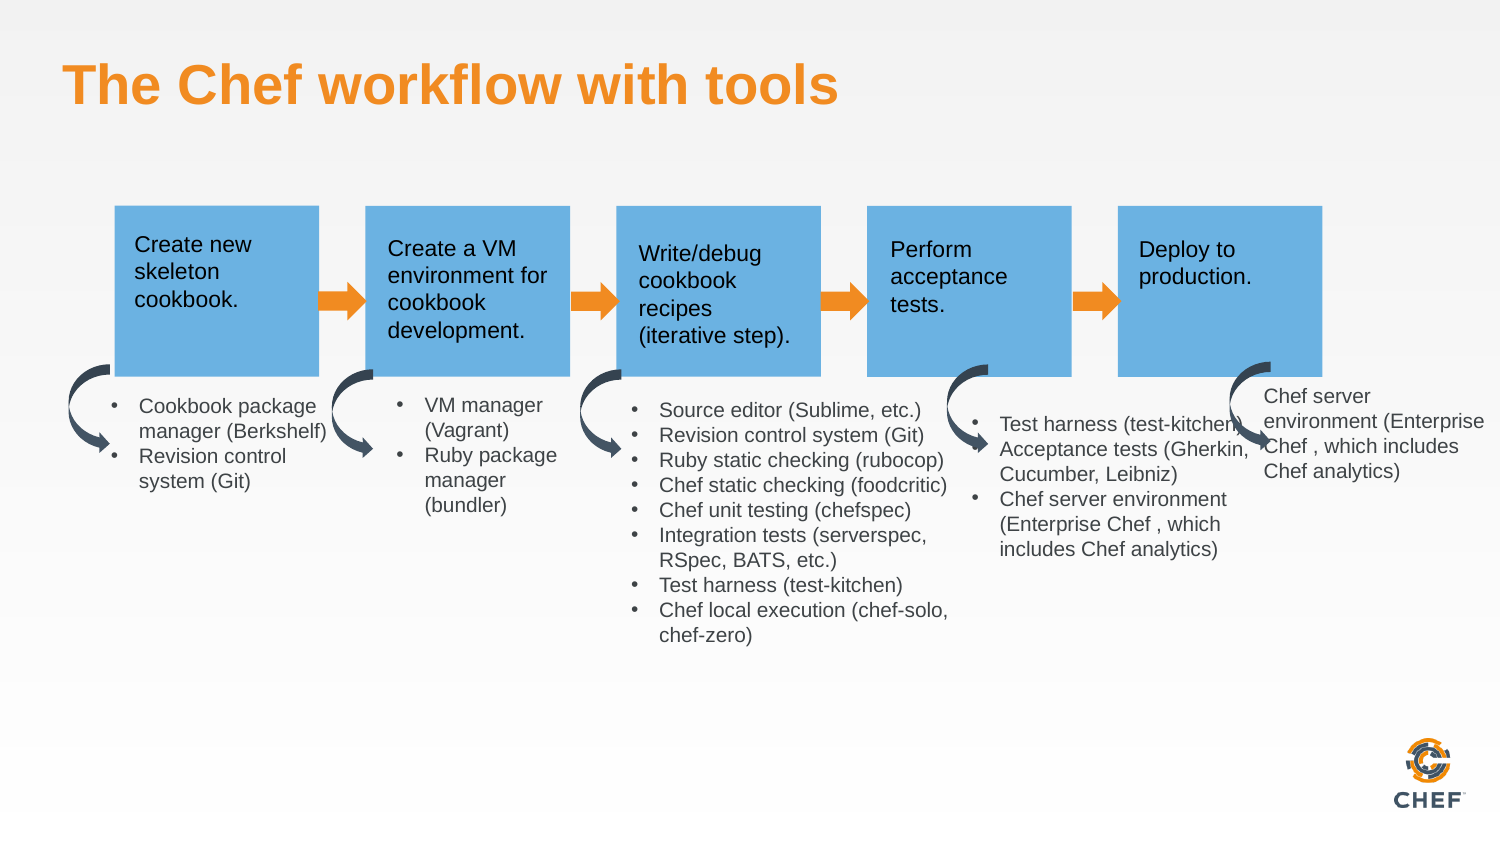

# The Chef workflow with tools

Create new skeleton cookbook.

Create a VM environment for cookbook development.

Write/debug cookbook recipes (iterative step).

Perform acceptance tests.

Deploy to production.

Chef server environment (Enterprise Chef , which includes Chef analytics)
VM manager (Vagrant)
Ruby package manager (bundler)
Cookbook package manager (Berkshelf)
Revision control system (Git)
Source editor (Sublime, etc.)
Revision control system (Git)
Ruby static checking (rubocop)
Chef static checking (foodcritic)
Chef unit testing (chefspec)
Integration tests (serverspec, RSpec, BATS, etc.)
Test harness (test-kitchen)
Chef local execution (chef-solo, chef-zero)
Test harness (test-kitchen)
Acceptance tests (Gherkin, Cucumber, Leibniz)
Chef server environment (Enterprise Chef , which includes Chef analytics)